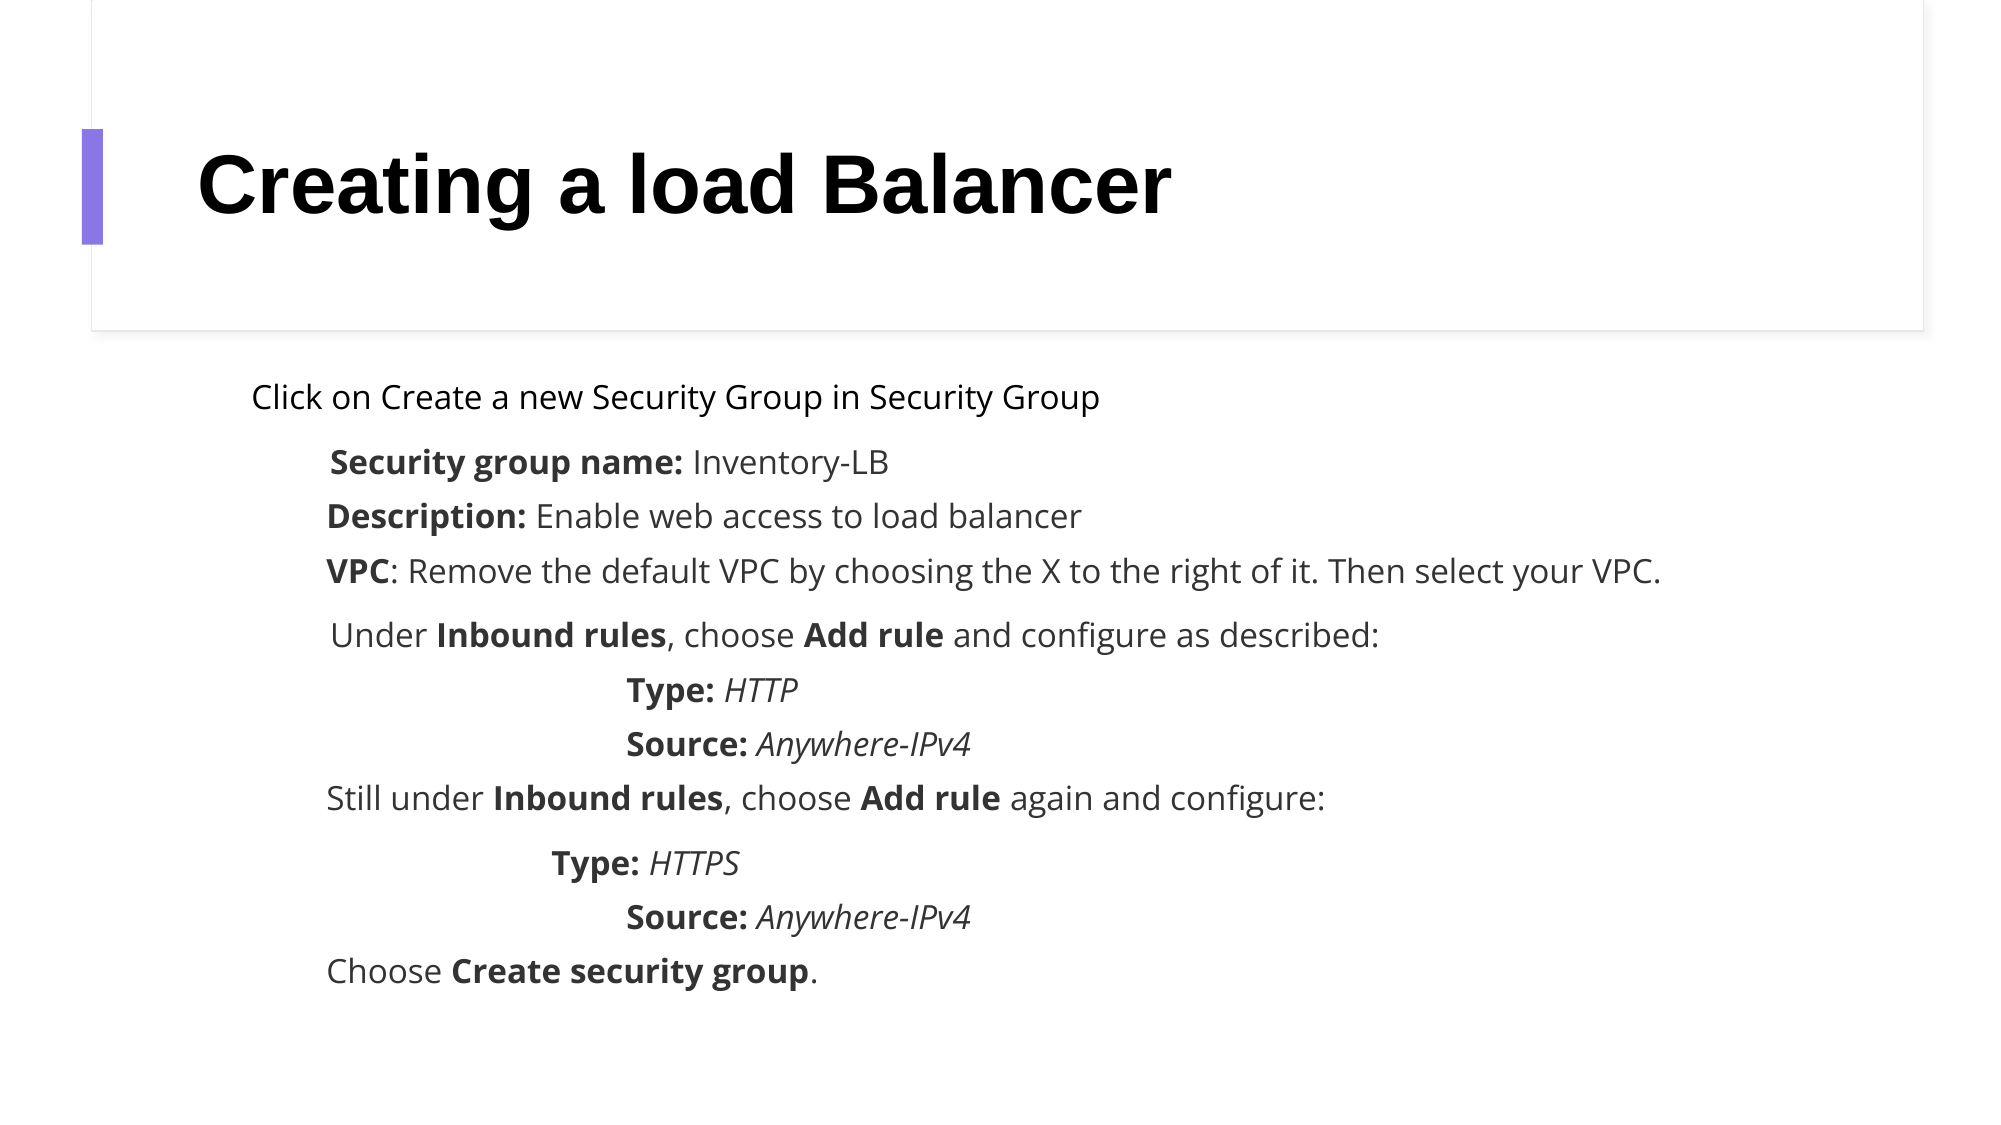

# Creating a load Balancer
Click on Create a new Security Group in Security Group
         Security group name: Inventory-LB
Description: Enable web access to load balancer
VPC: Remove the default VPC by choosing the X to the right of it. Then select your VPC.
         Under Inbound rules, choose Add rule and configure as described:
		Type: HTTP
		Source: Anywhere-IPv4
Still under Inbound rules, choose Add rule again and configure:
		Type: HTTPS
		Source: Anywhere-IPv4
Choose Create security group.